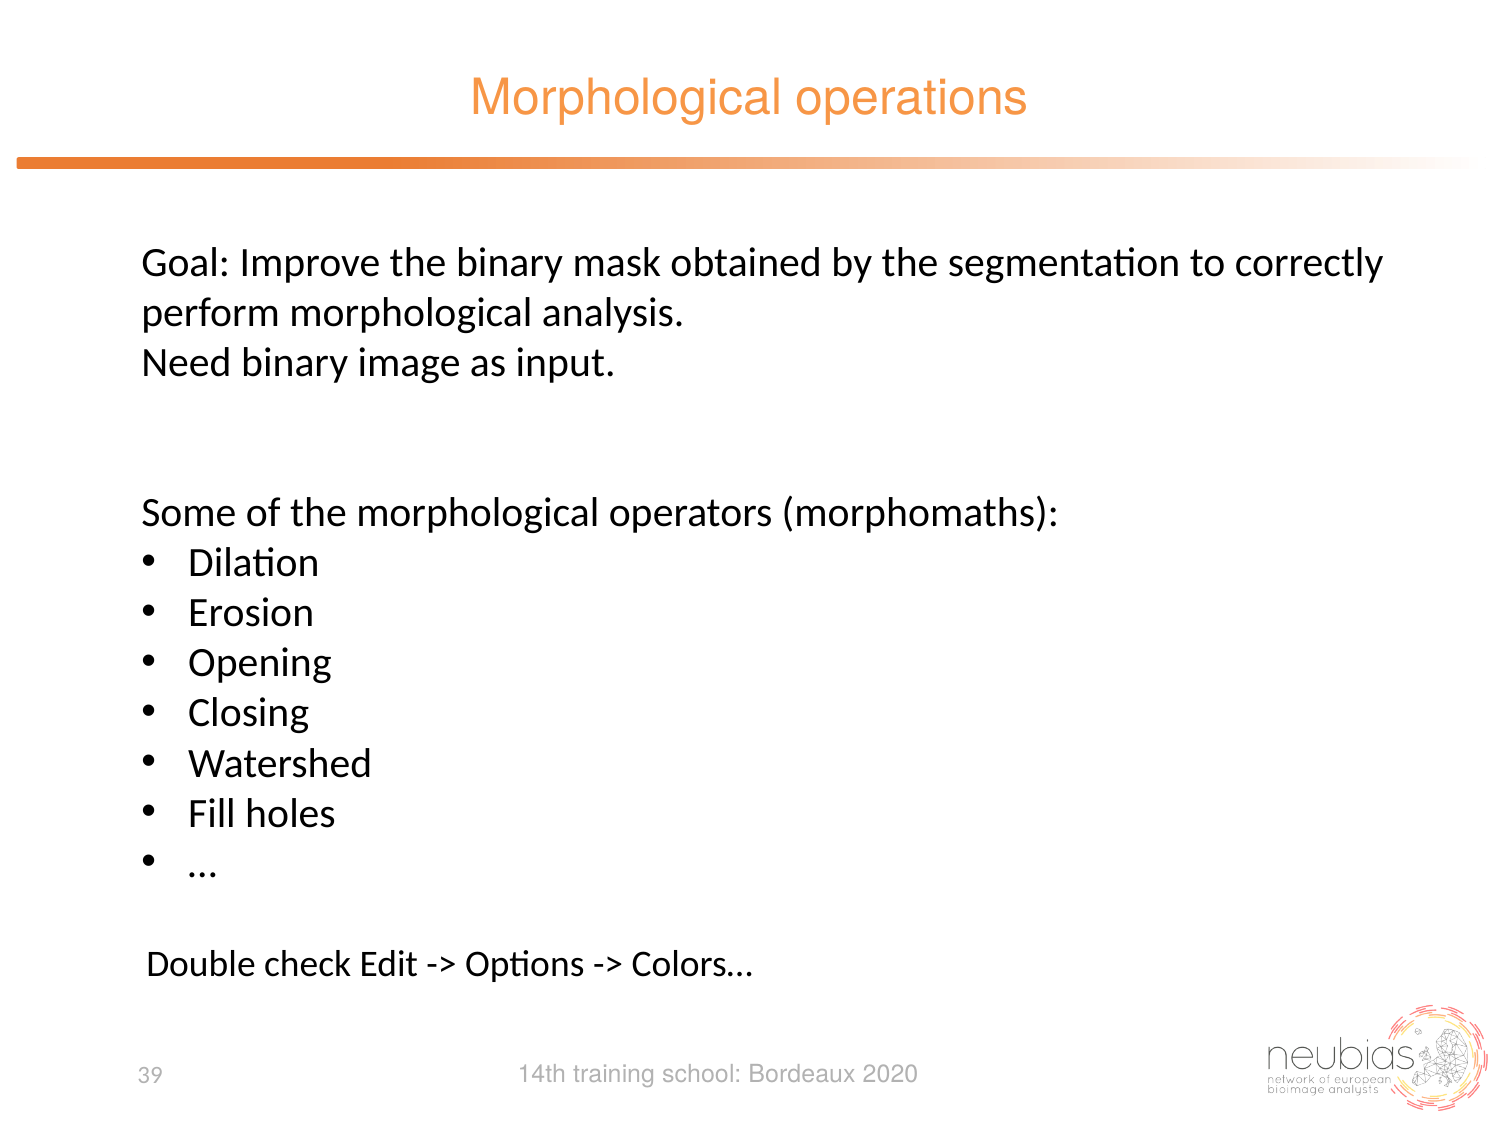

# Morphological operations
Goal: Improve the binary mask obtained by the segmentation to correctly perform morphological analysis.
Need binary image as input.

Some of the morphological operators (morphomaths):
Dilation
Erosion
Opening
Closing
Watershed
Fill holes
…

Double check Edit -> Options -> Colors…
14th training school: Bordeaux 2020
39